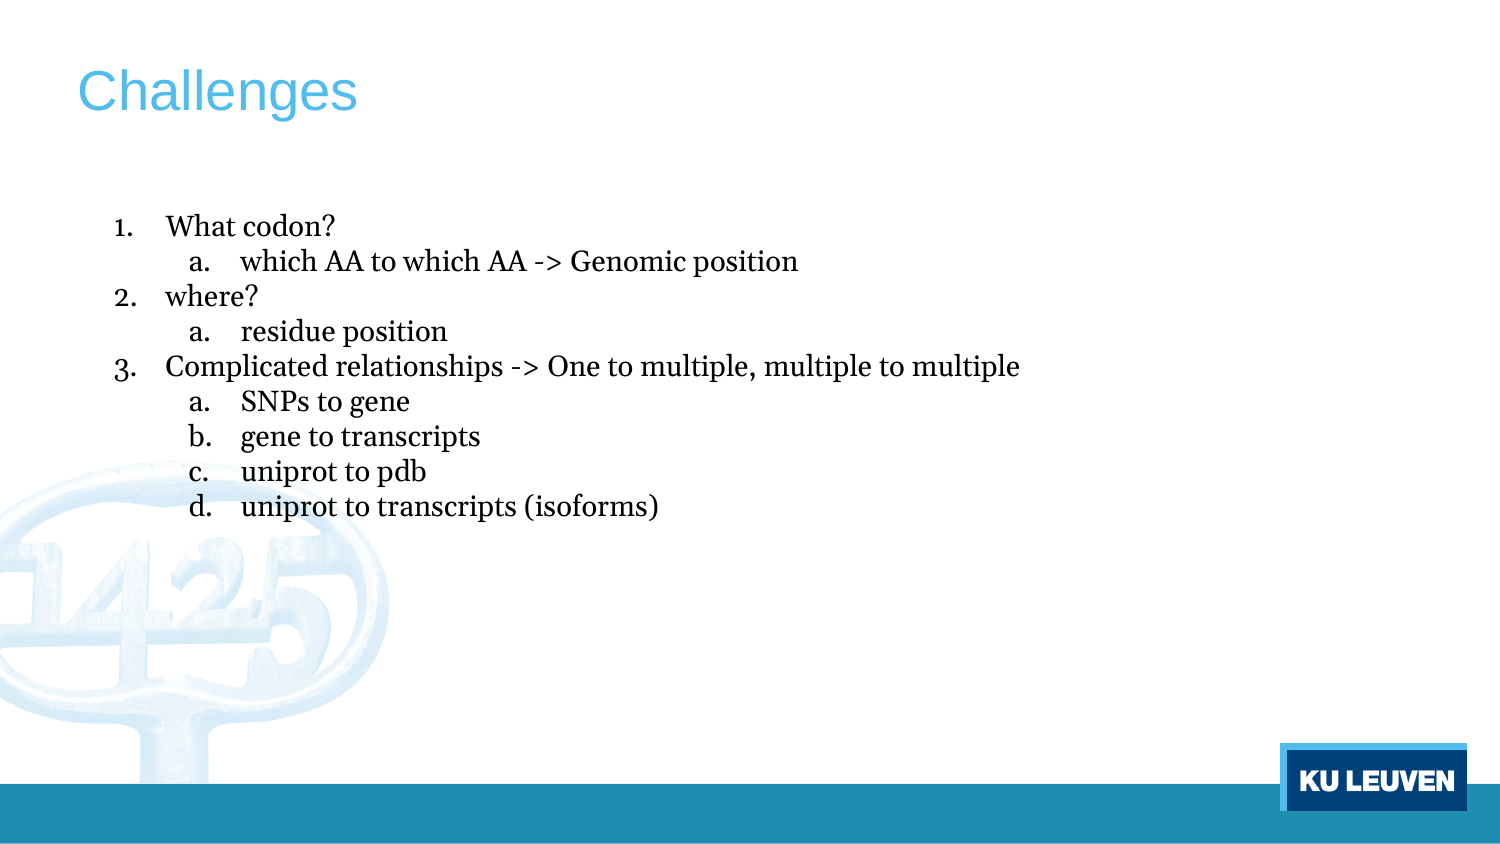

# Challenges
What codon?
which AA to which AA -> Genomic position
where?
residue position
Complicated relationships -> One to multiple, multiple to multiple
SNPs to gene
gene to transcripts
uniprot to pdb
uniprot to transcripts (isoforms)